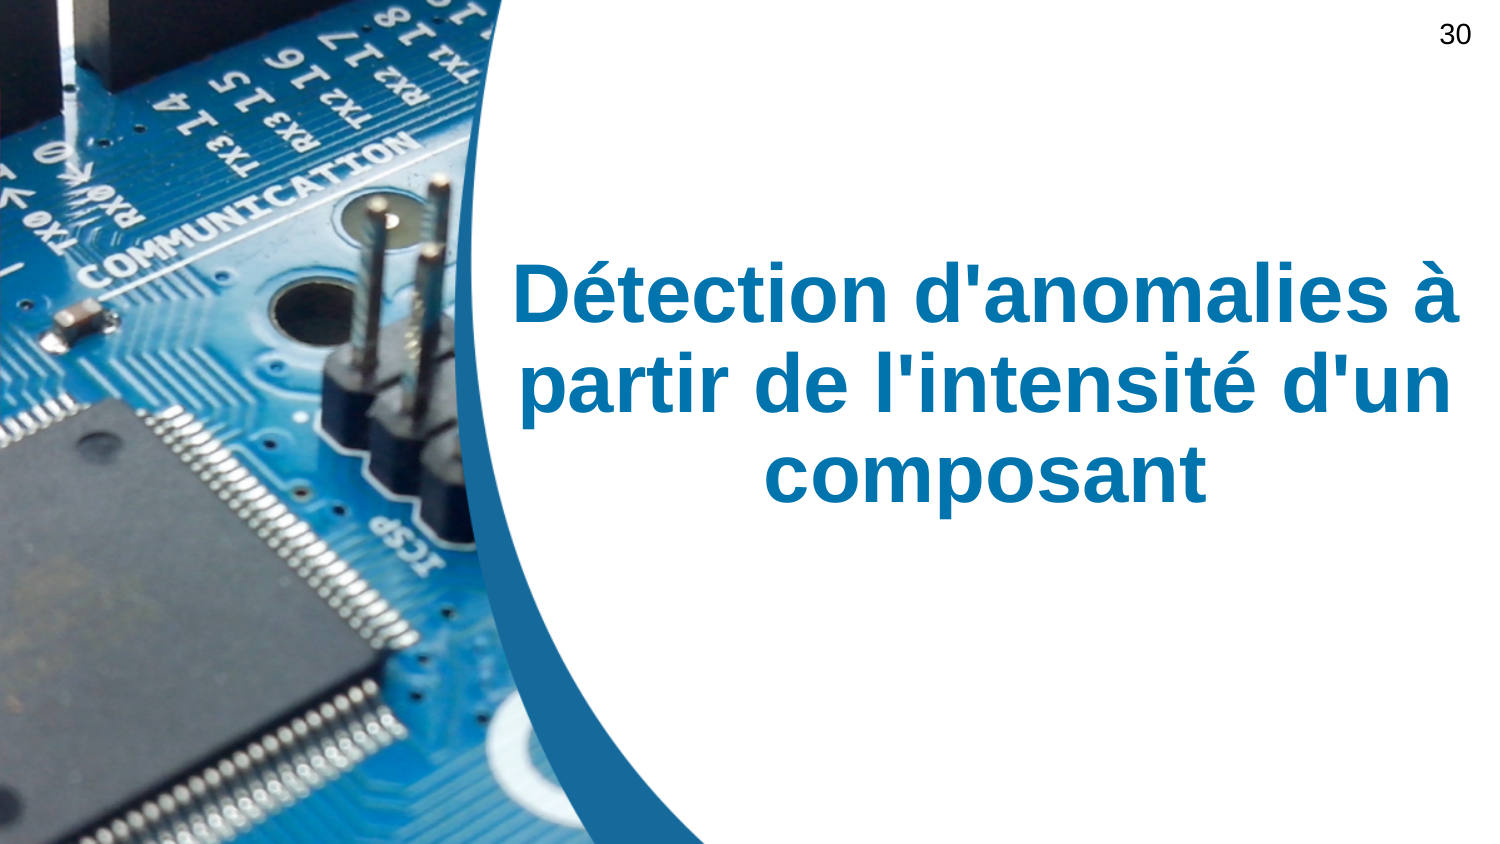

30
# Détection d'anomalies à partir de l'intensité d'un composant